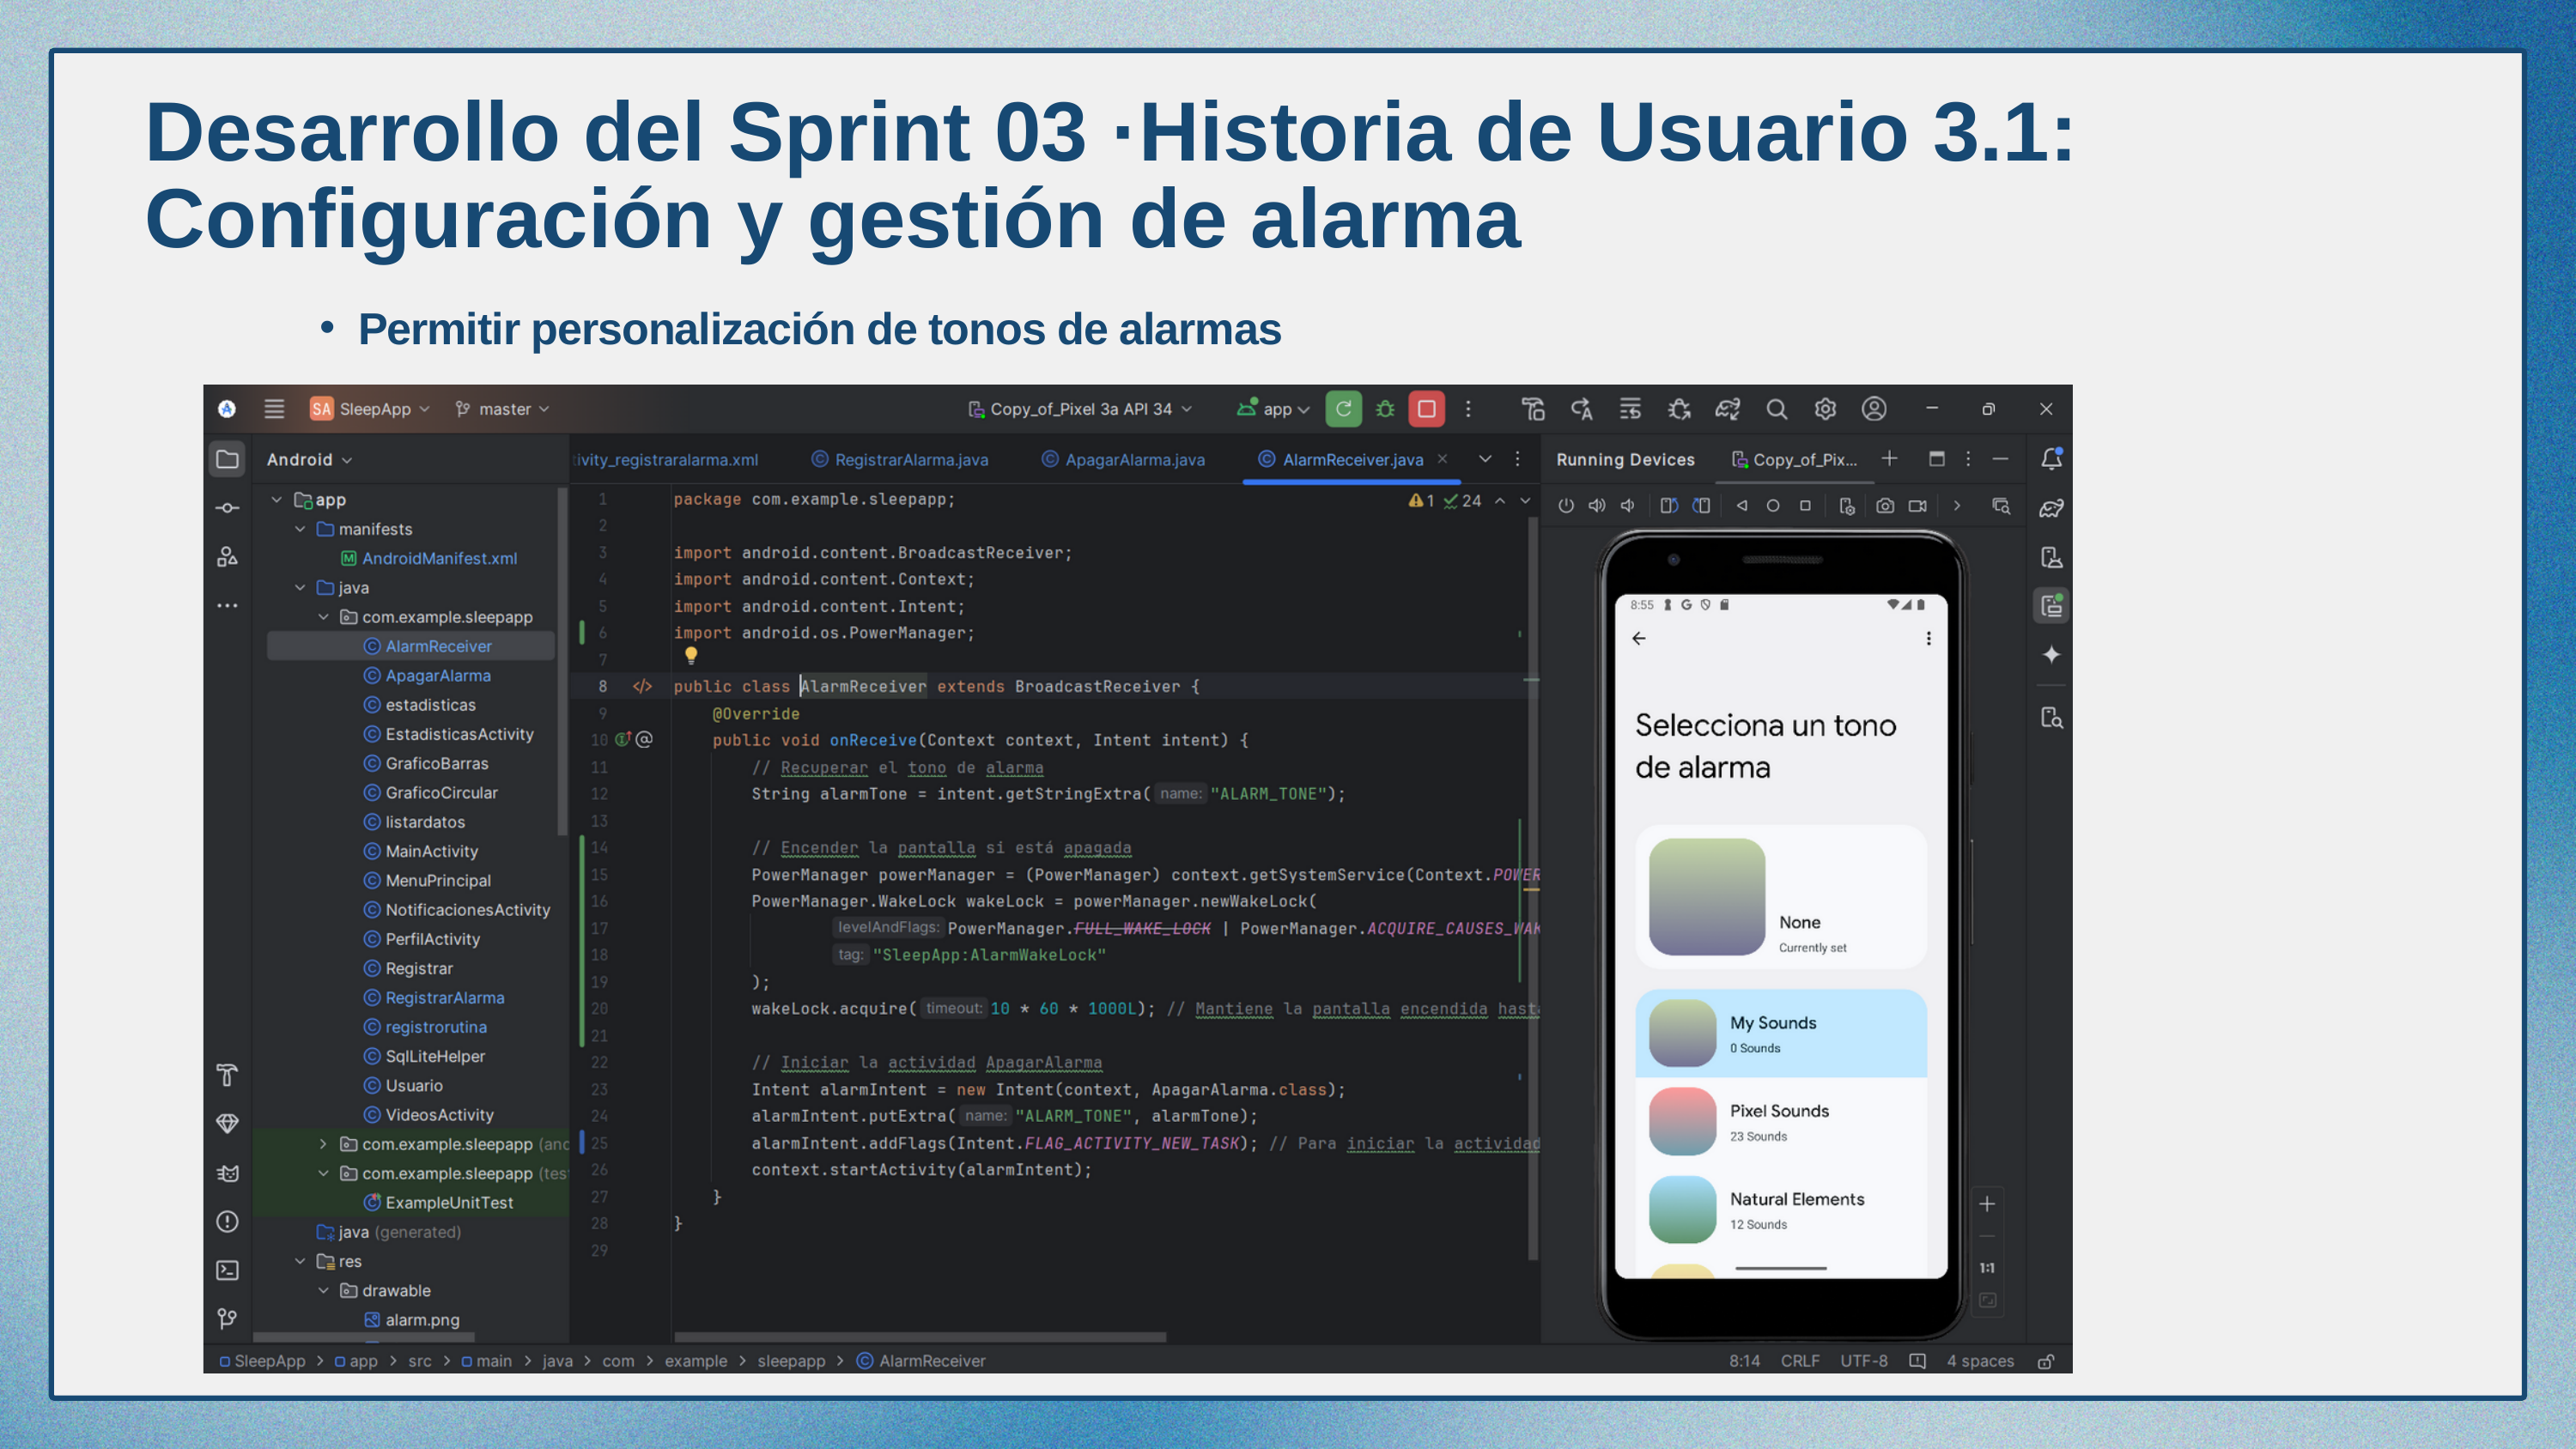

Desarrollo del Sprint 03 ·Historia de Usuario 3.1: Configuración y gestión de alarma

Permitir personalización de tonos de alarmas